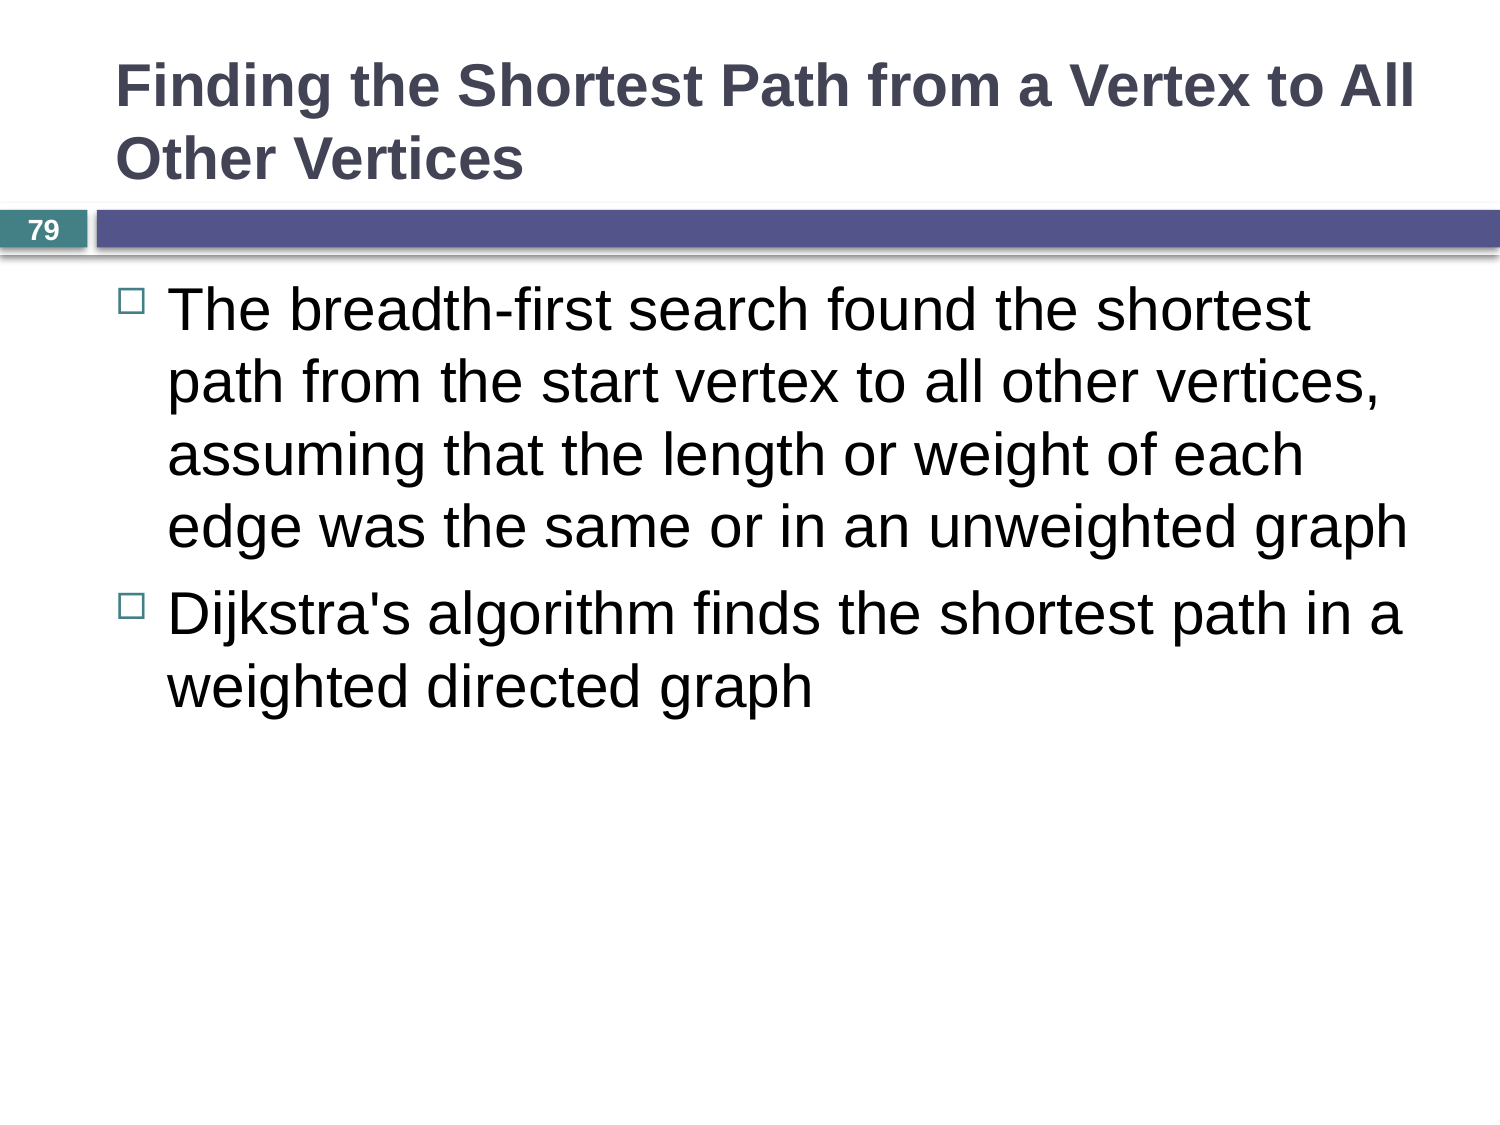

# Finding the Shortest Path from a Vertex to All Other Vertices
79
The breadth-first search found the shortest path from the start vertex to all other vertices, assuming that the length or weight of each edge was the same or in an unweighted graph
Dijkstra's algorithm finds the shortest path in a weighted directed graph